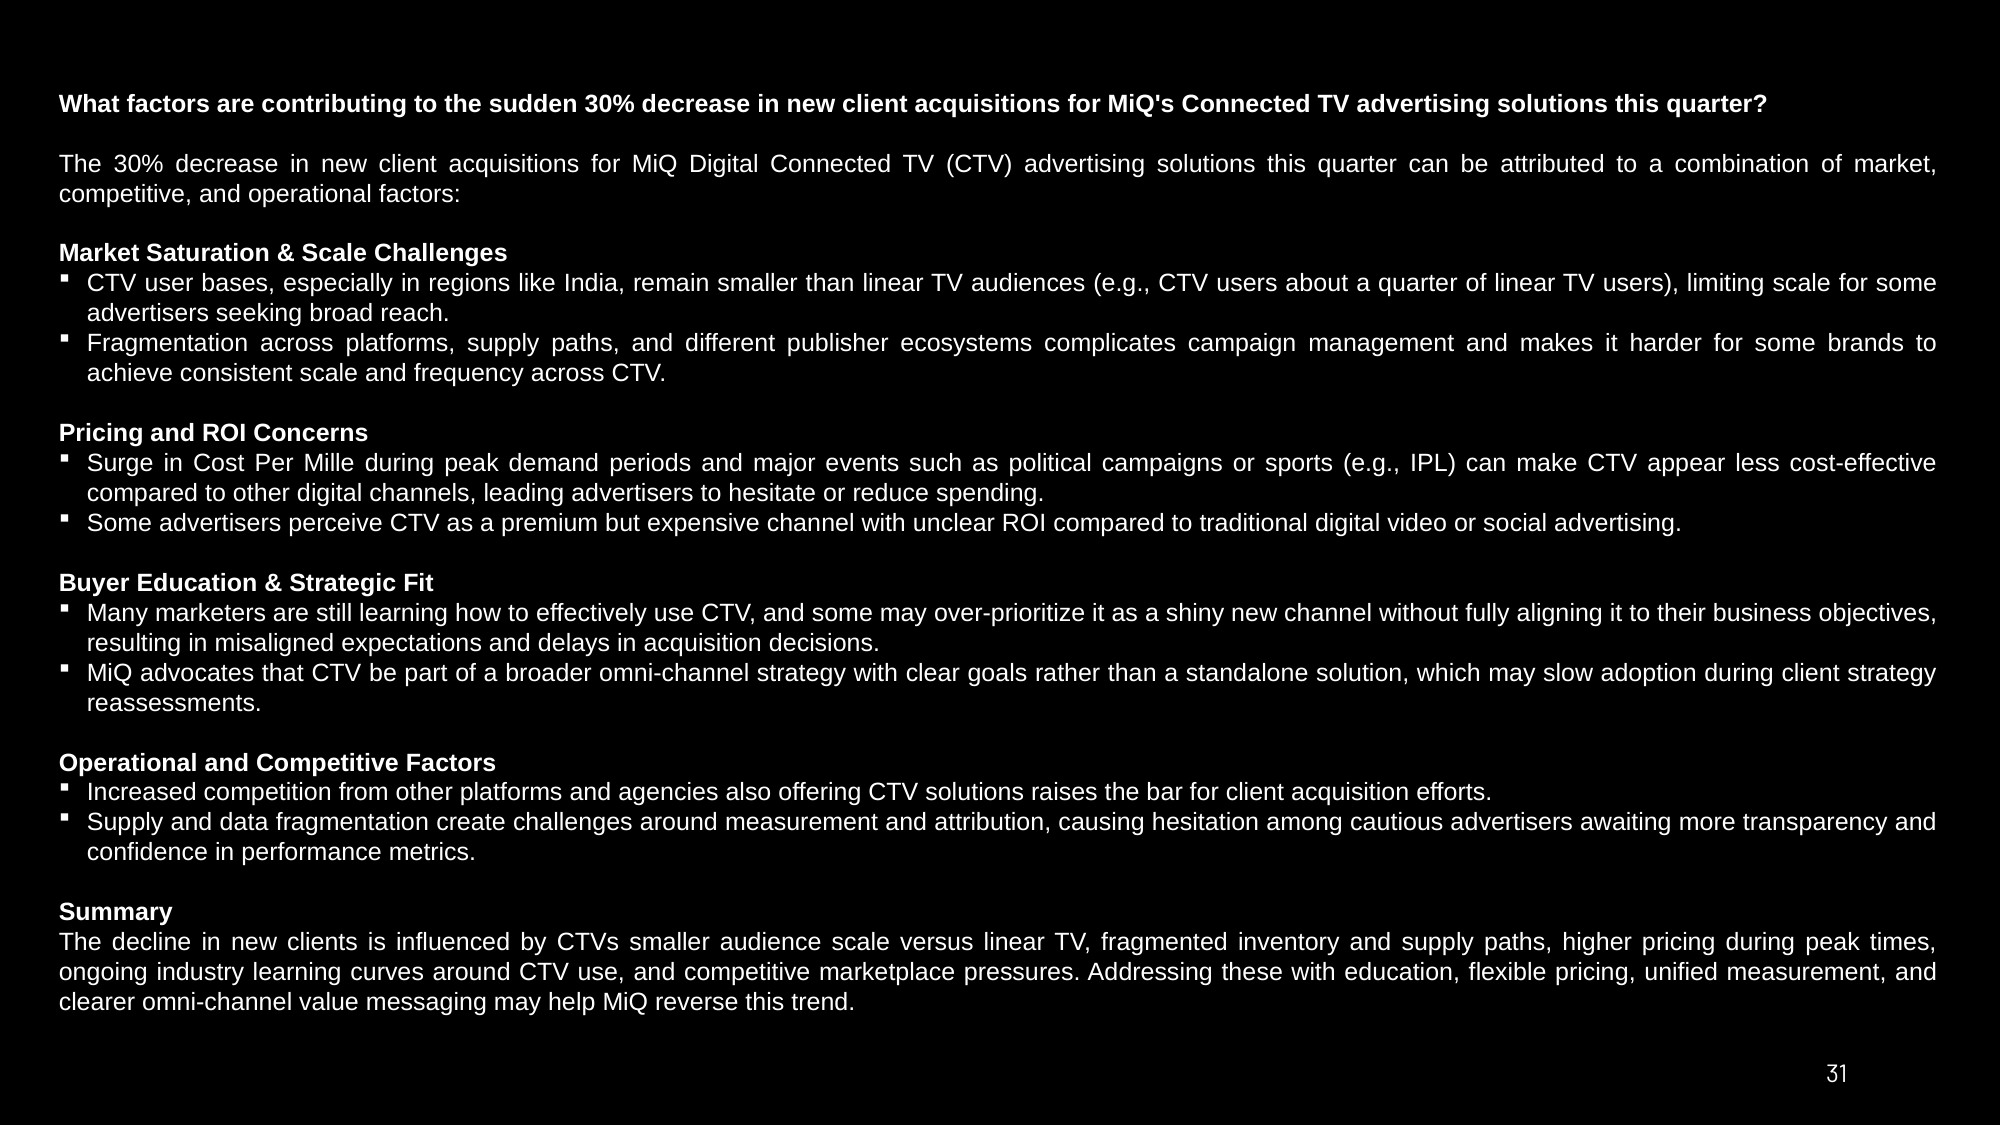

What factors are contributing to the sudden 30% decrease in new client acquisitions for MiQ's Connected TV advertising solutions this quarter?

The 30% decrease in new client acquisitions for MiQ Digital Connected TV (CTV) advertising solutions this quarter can be attributed to a combination of market, competitive, and operational factors:

Market Saturation & Scale Challenges
CTV user bases, especially in regions like India, remain smaller than linear TV audiences (e.g., CTV users about a quarter of linear TV users), limiting scale for some advertisers seeking broad reach.
Fragmentation across platforms, supply paths, and different publisher ecosystems complicates campaign management and makes it harder for some brands to achieve consistent scale and frequency across CTV.

Pricing and ROI Concerns
Surge in Cost Per Mille during peak demand periods and major events such as political campaigns or sports (e.g., IPL) can make CTV appear less cost-effective compared to other digital channels, leading advertisers to hesitate or reduce spending.
Some advertisers perceive CTV as a premium but expensive channel with unclear ROI compared to traditional digital video or social advertising.

Buyer Education & Strategic Fit
Many marketers are still learning how to effectively use CTV, and some may over-prioritize it as a shiny new channel without fully aligning it to their business objectives, resulting in misaligned expectations and delays in acquisition decisions.
MiQ advocates that CTV be part of a broader omni-channel strategy with clear goals rather than a standalone solution, which may slow adoption during client strategy reassessments.

Operational and Competitive Factors
Increased competition from other platforms and agencies also offering CTV solutions raises the bar for client acquisition efforts.
Supply and data fragmentation create challenges around measurement and attribution, causing hesitation among cautious advertisers awaiting more transparency and confidence in performance metrics.

Summary
The decline in new clients is influenced by CTVs smaller audience scale versus linear TV, fragmented inventory and supply paths, higher pricing during peak times, ongoing industry learning curves around CTV use, and competitive marketplace pressures. Addressing these with education, flexible pricing, unified measurement, and clearer omni-channel value messaging may help MiQ reverse this trend.
31